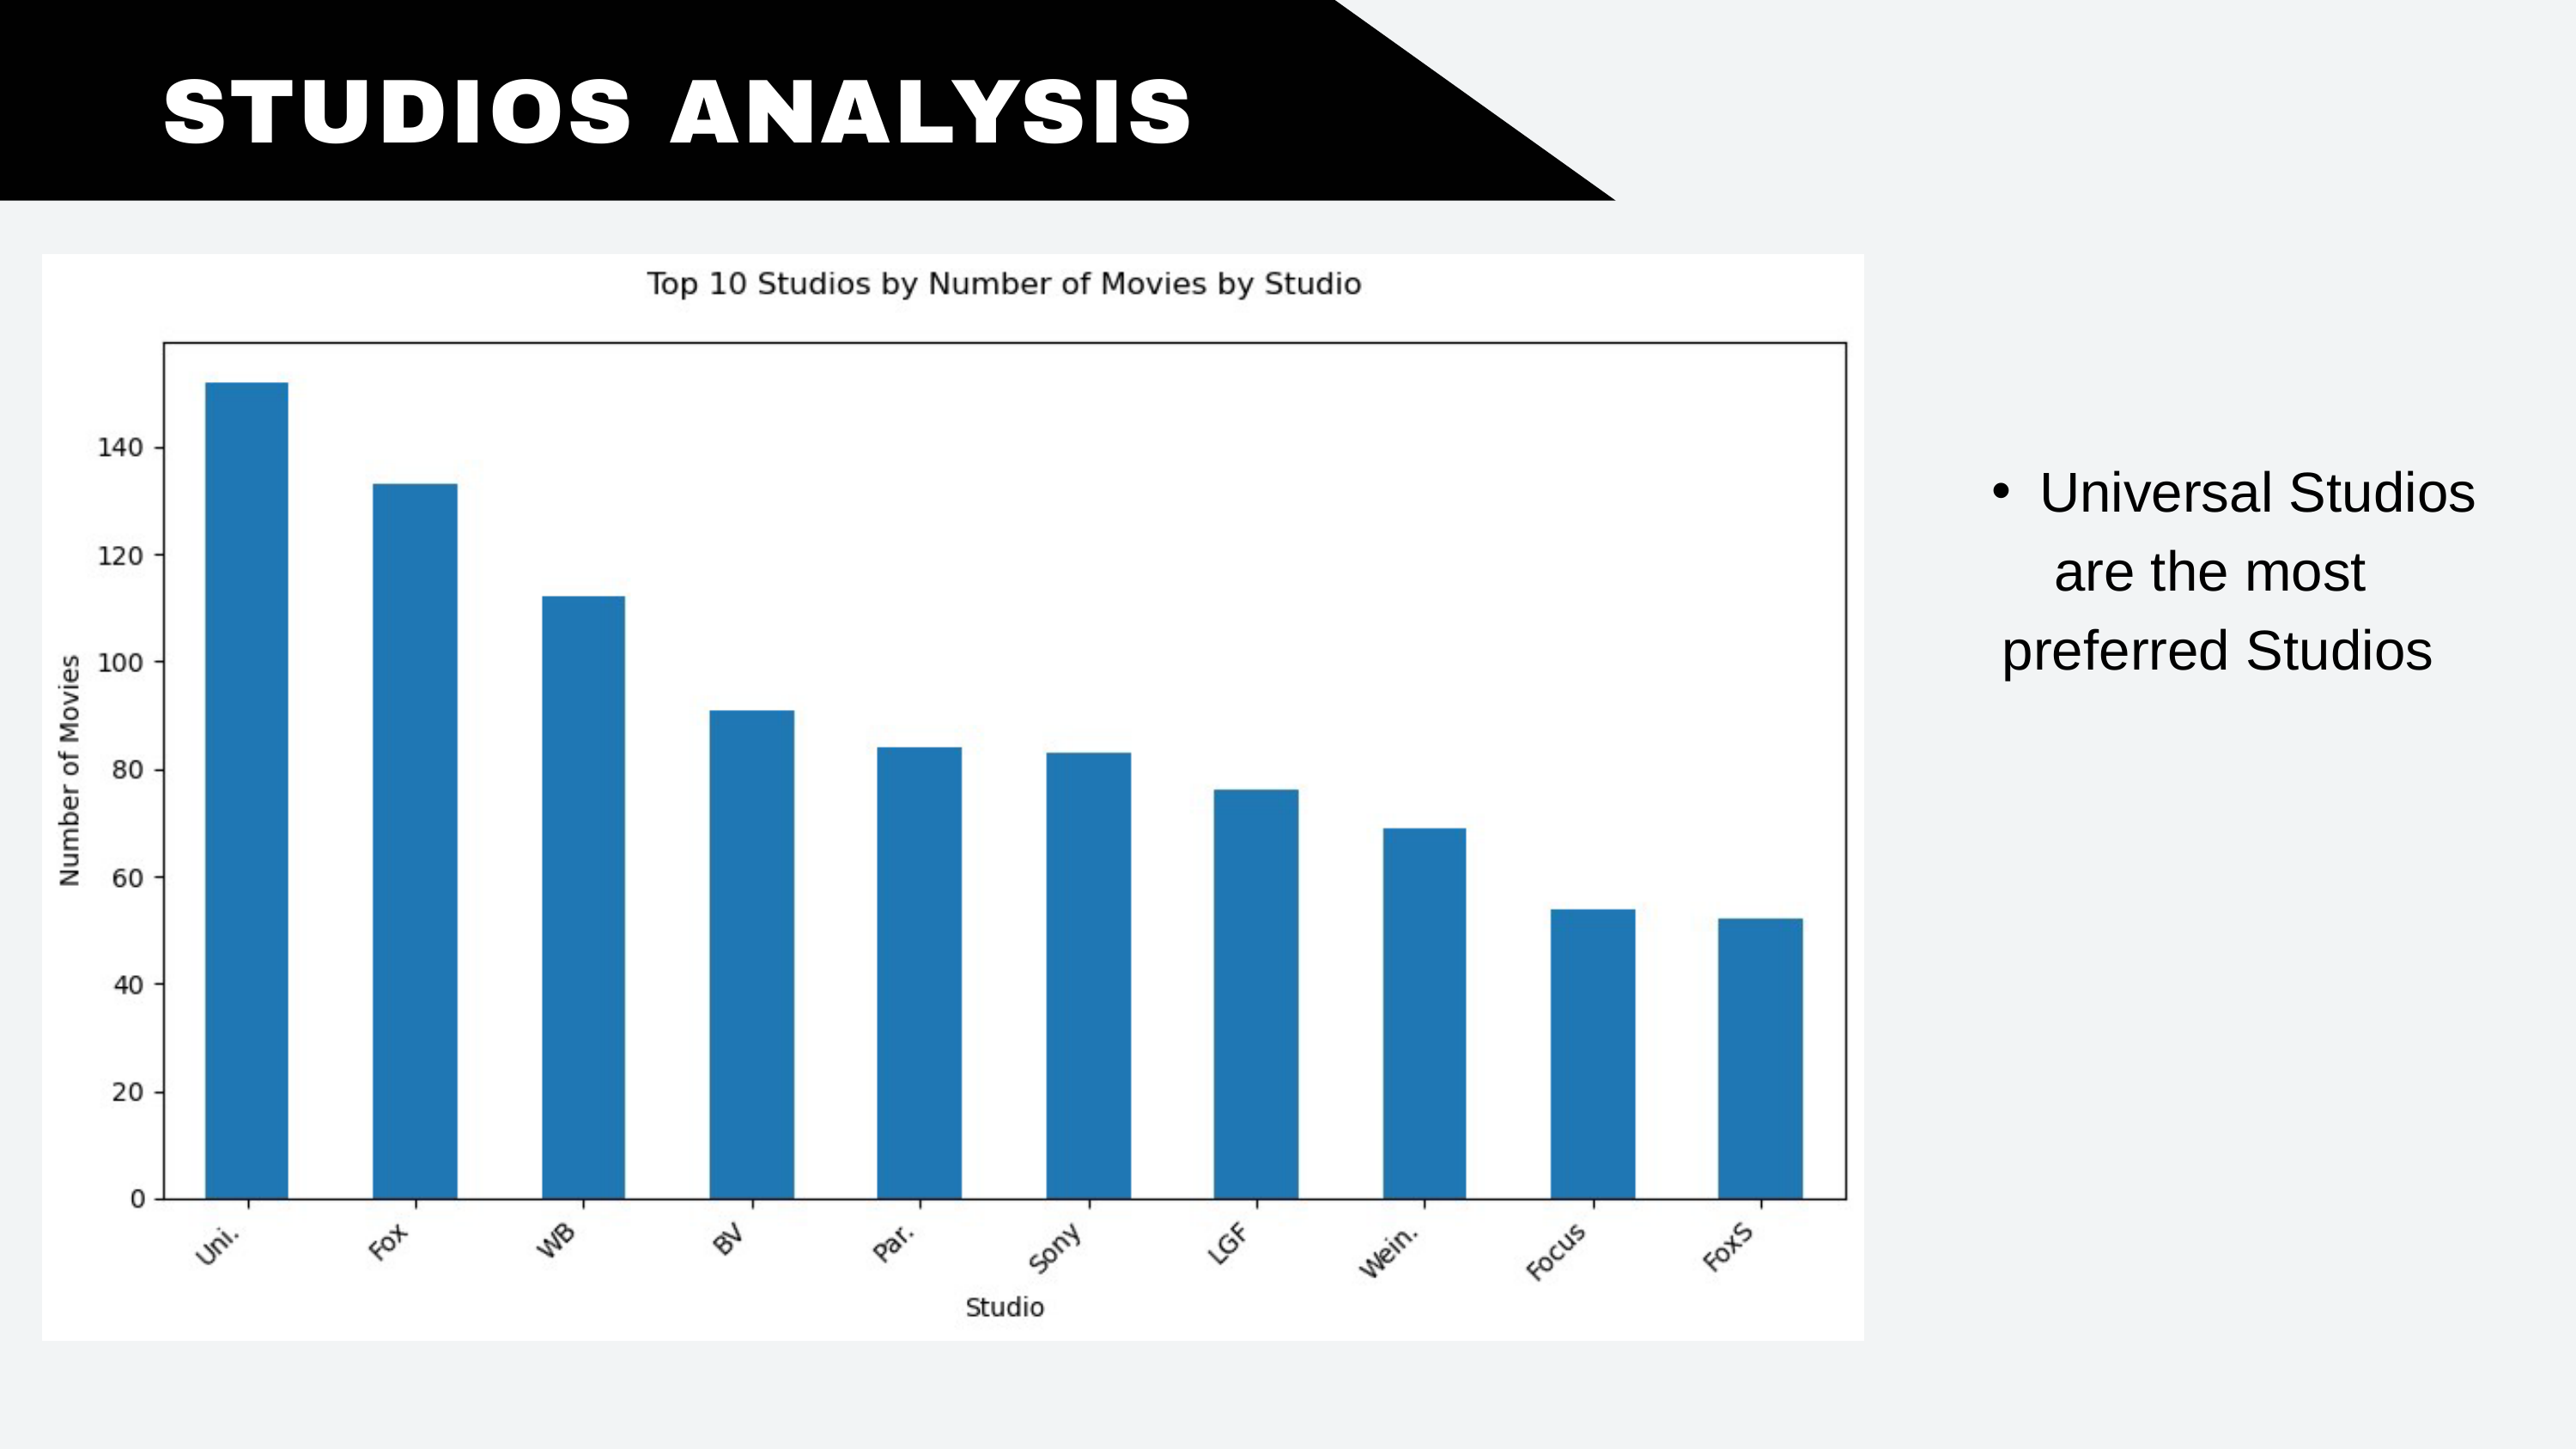

STUDIOS ANALYSIS

Universal Studios
are the most
preferred Studios